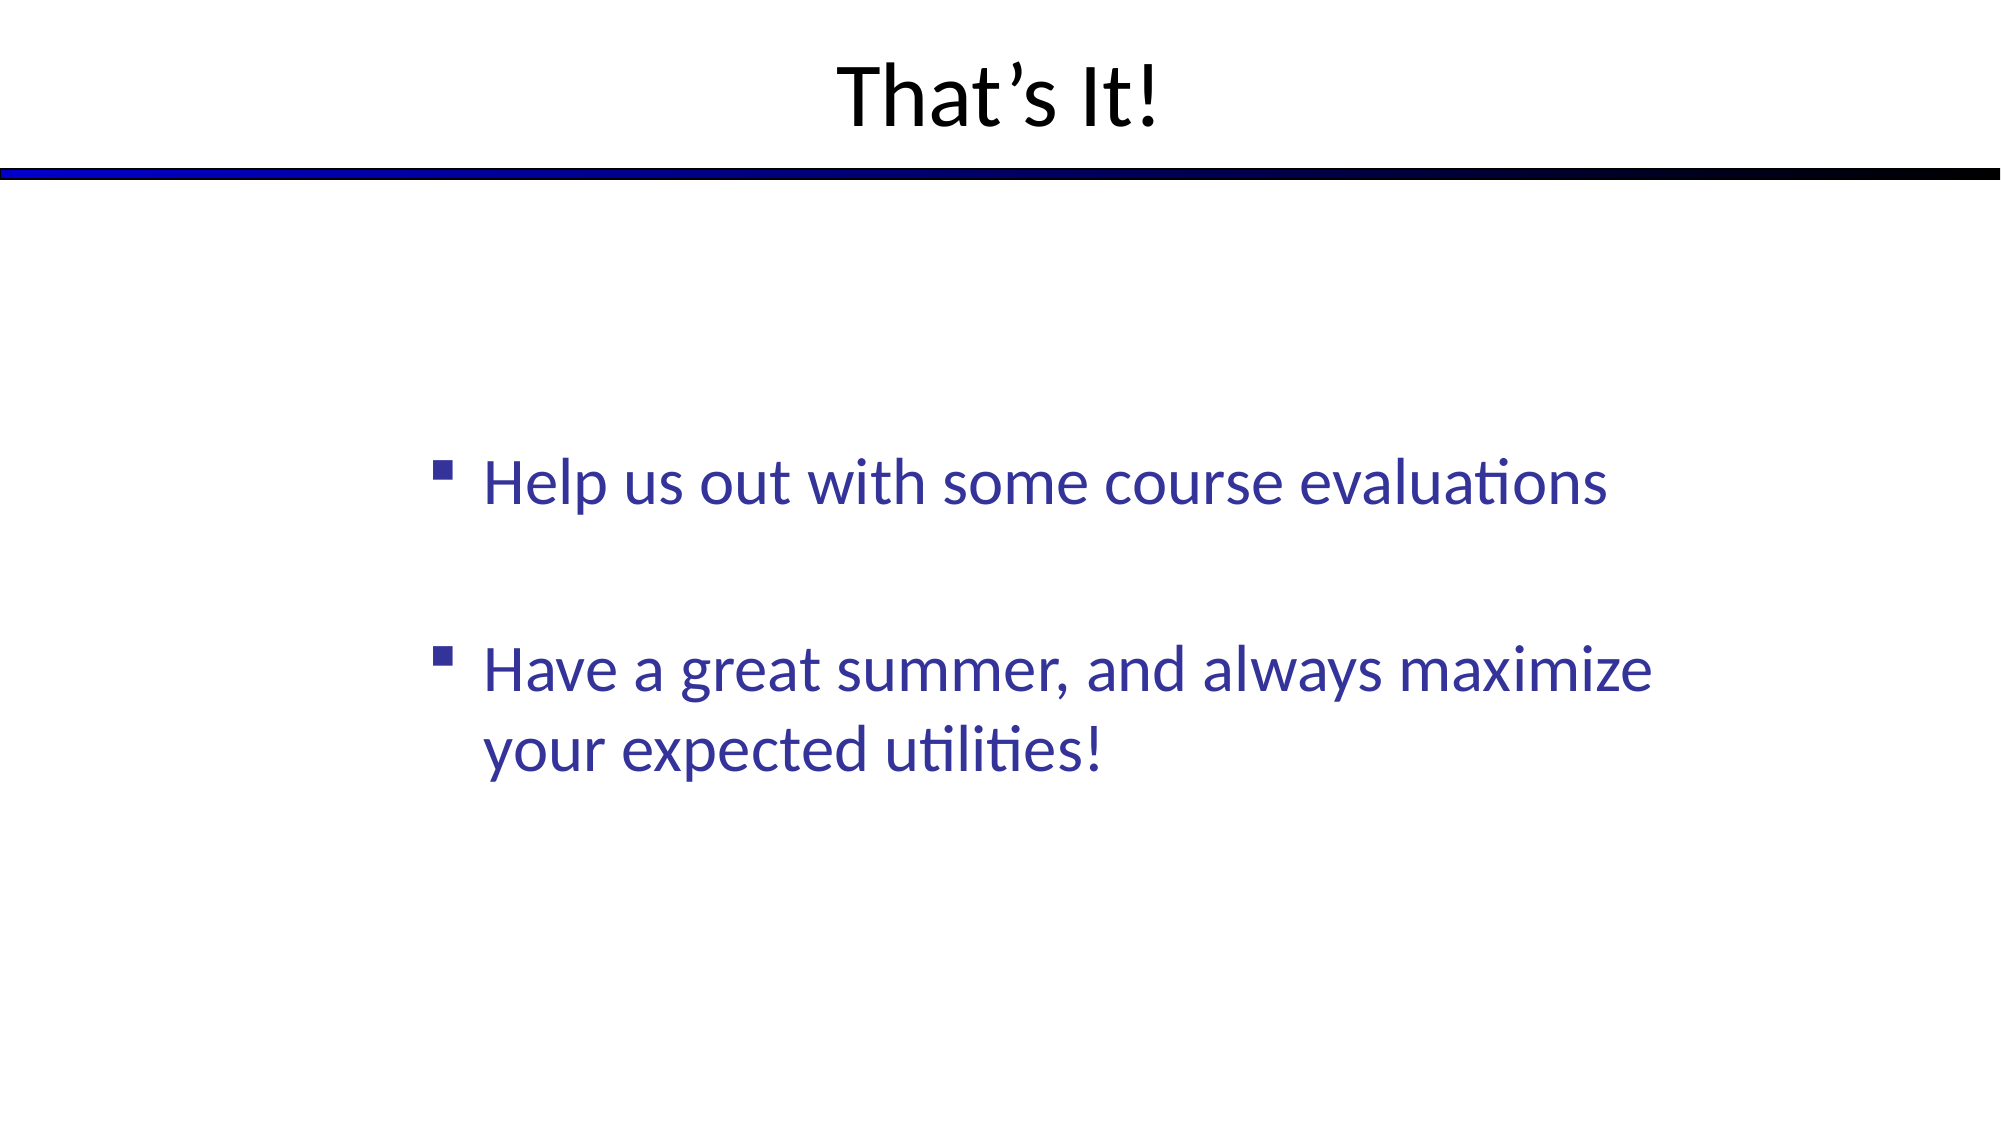

# That’s It!

Help us out with some course evaluations

Have a great summer, and always maximize your expected utilities!